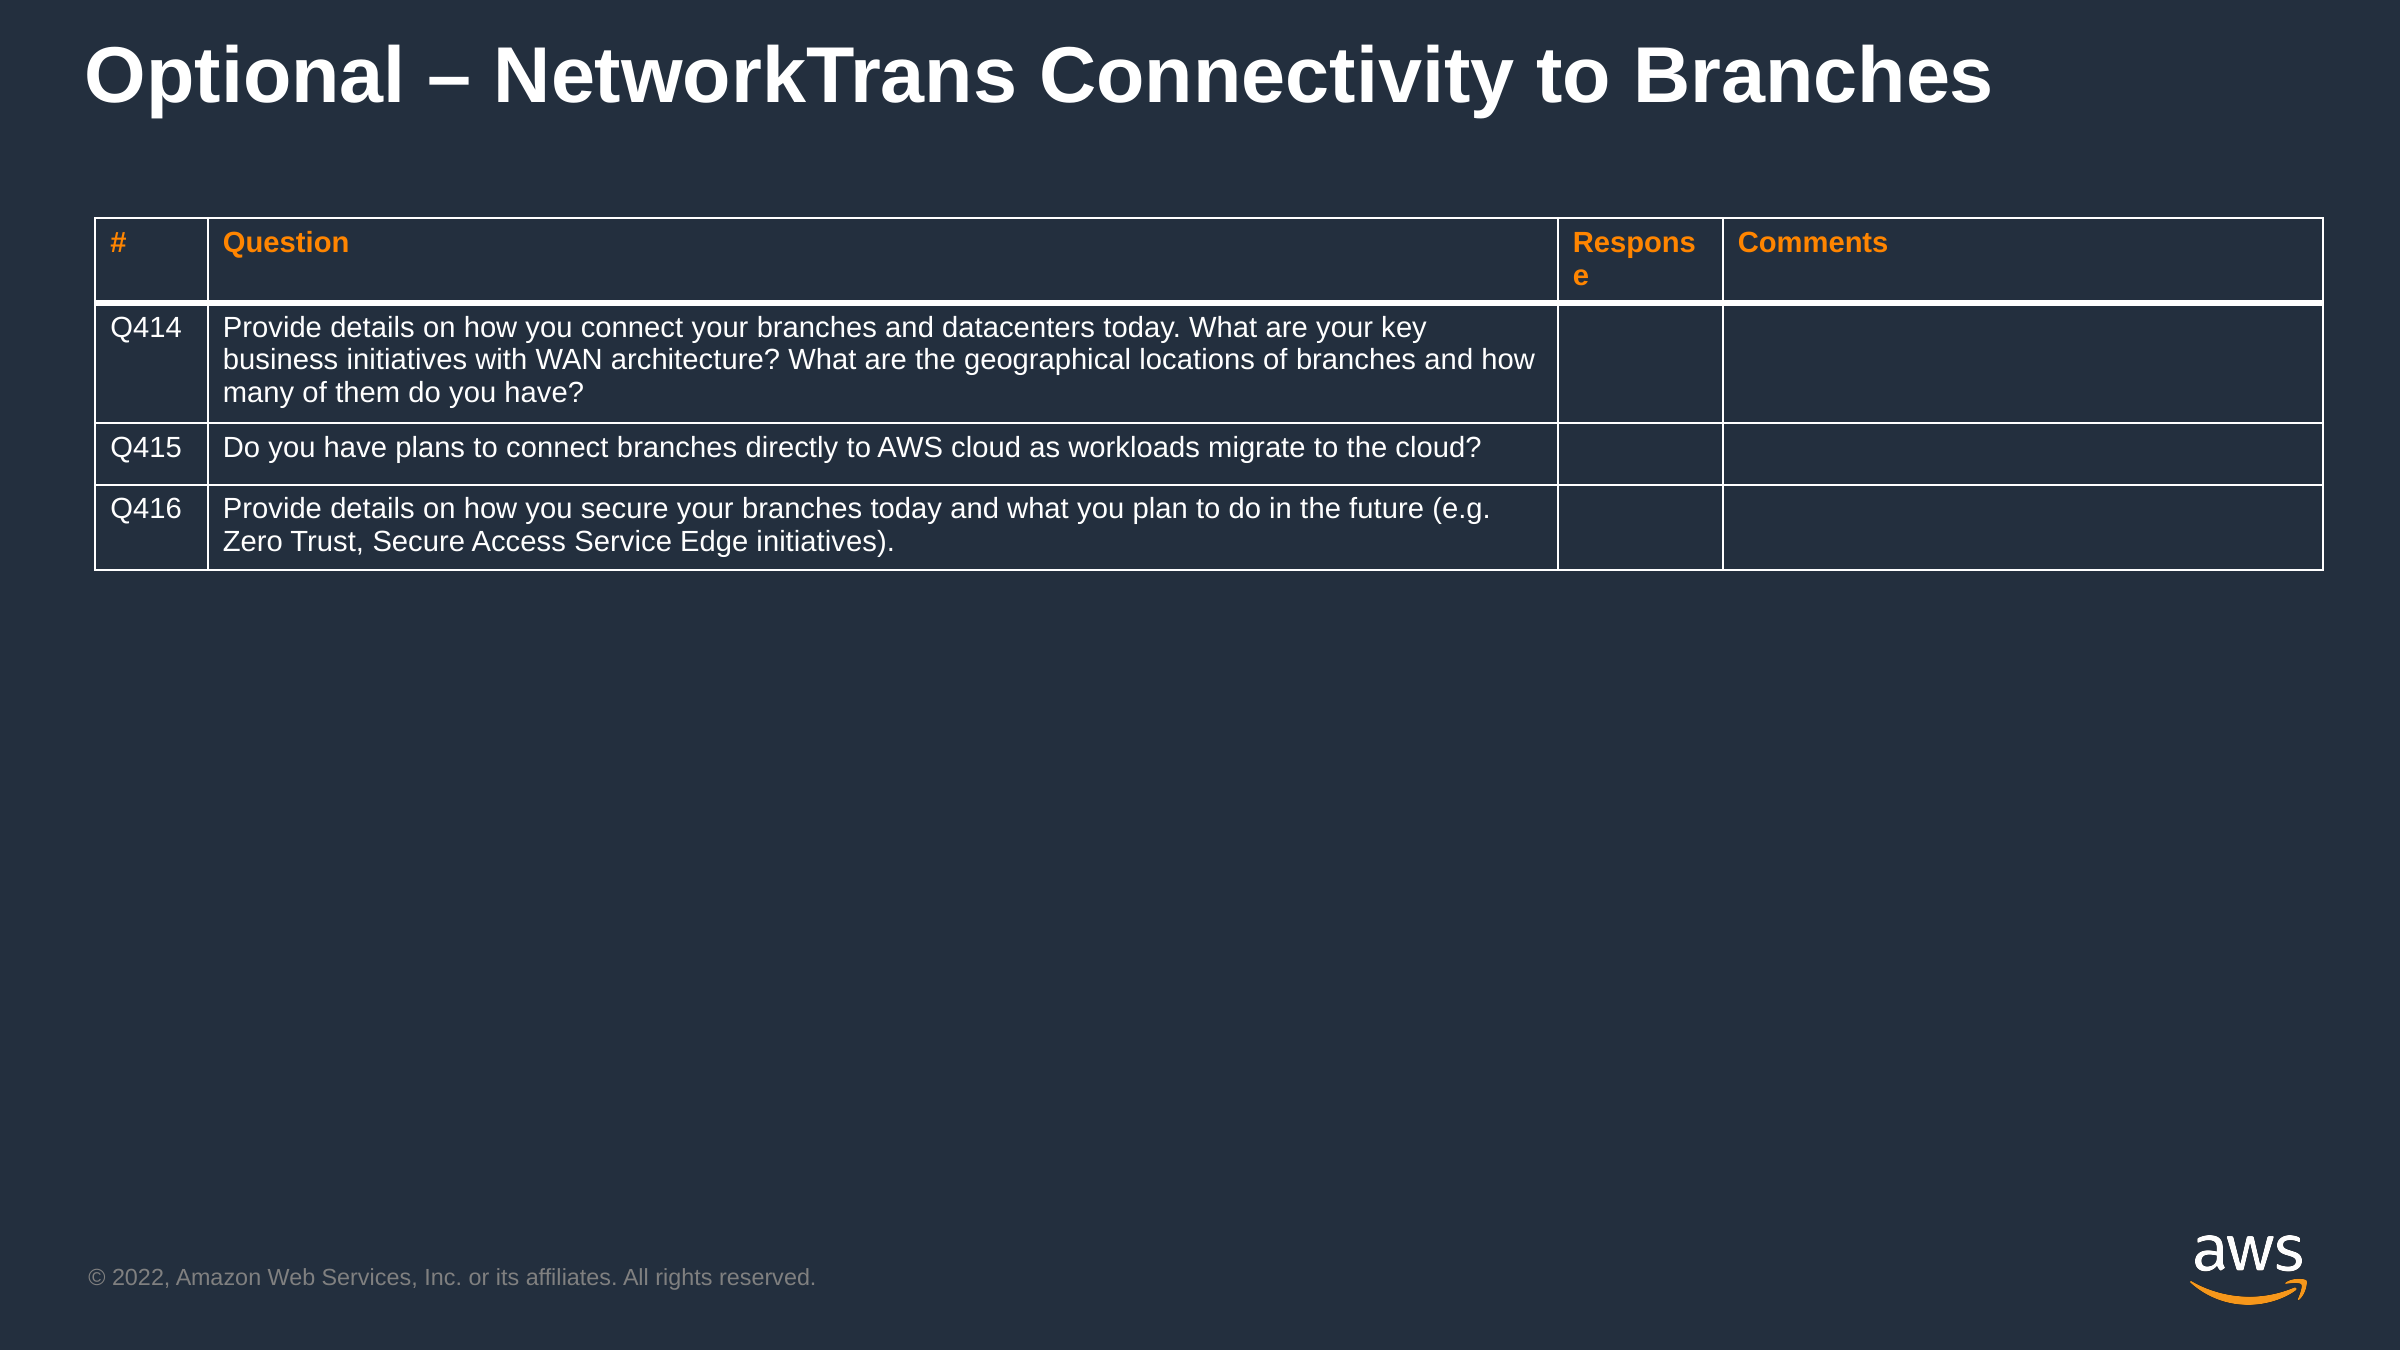

Optional – NetworkTrans Connectivity to Branches
| # | Question | Response | Comments |
| --- | --- | --- | --- |
| Q414 | Provide details on how you connect your branches and datacenters today. What are your key business initiatives with WAN architecture? What are the geographical locations of branches and how many of them do you have? |  |  |
| Q415 | Do you have plans to connect branches directly to AWS cloud as workloads migrate to the cloud? |  |  |
| Q416 | Provide details on how you secure your branches today and what you plan to do in the future (e.g. Zero Trust, Secure Access Service Edge initiatives). |  |  |